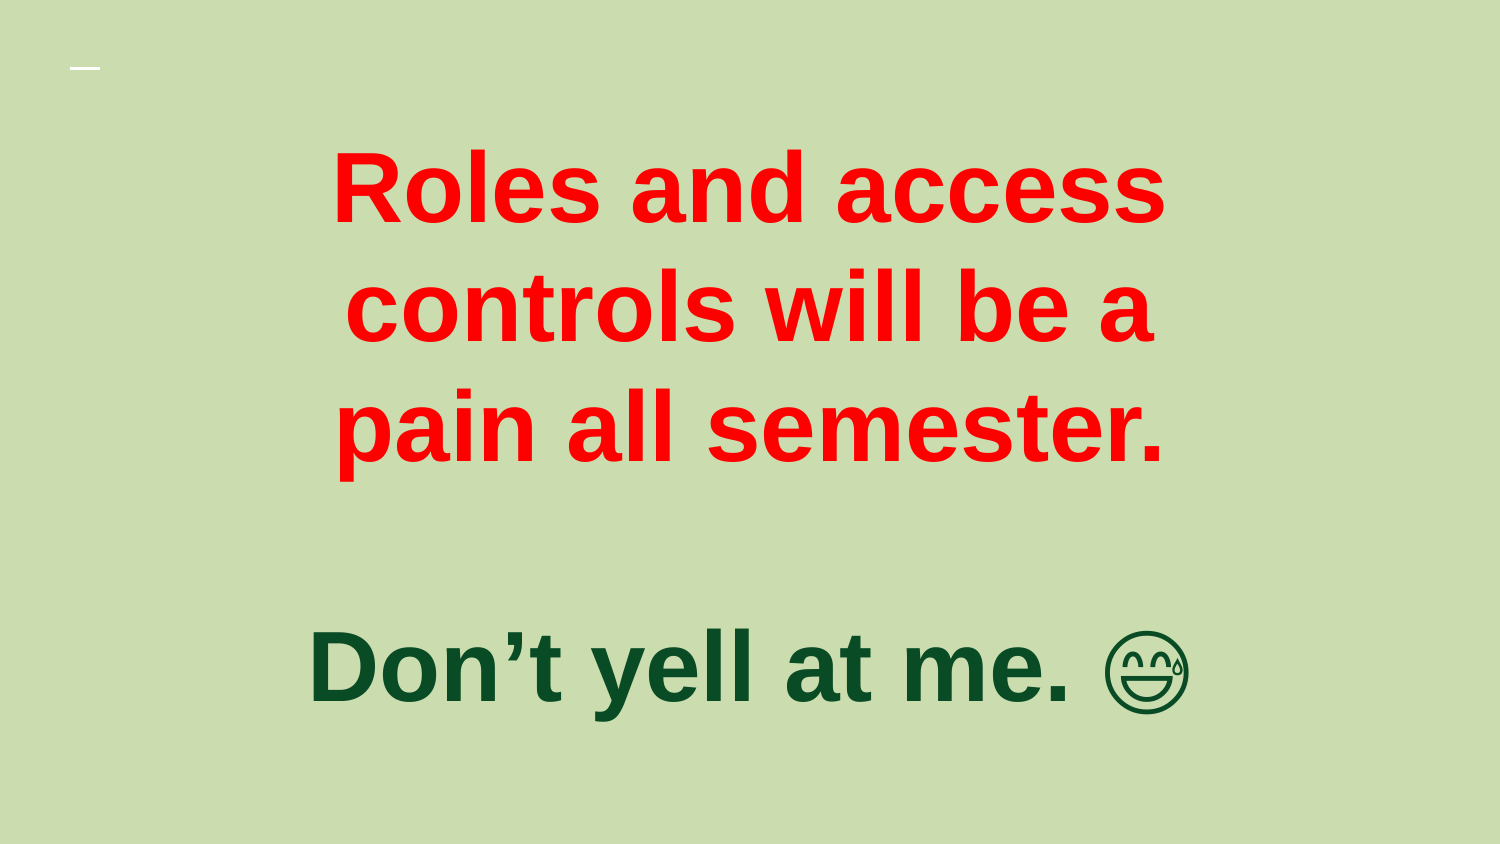

# Roles and access controls will be a pain all semester. Don’t yell at me. 😅